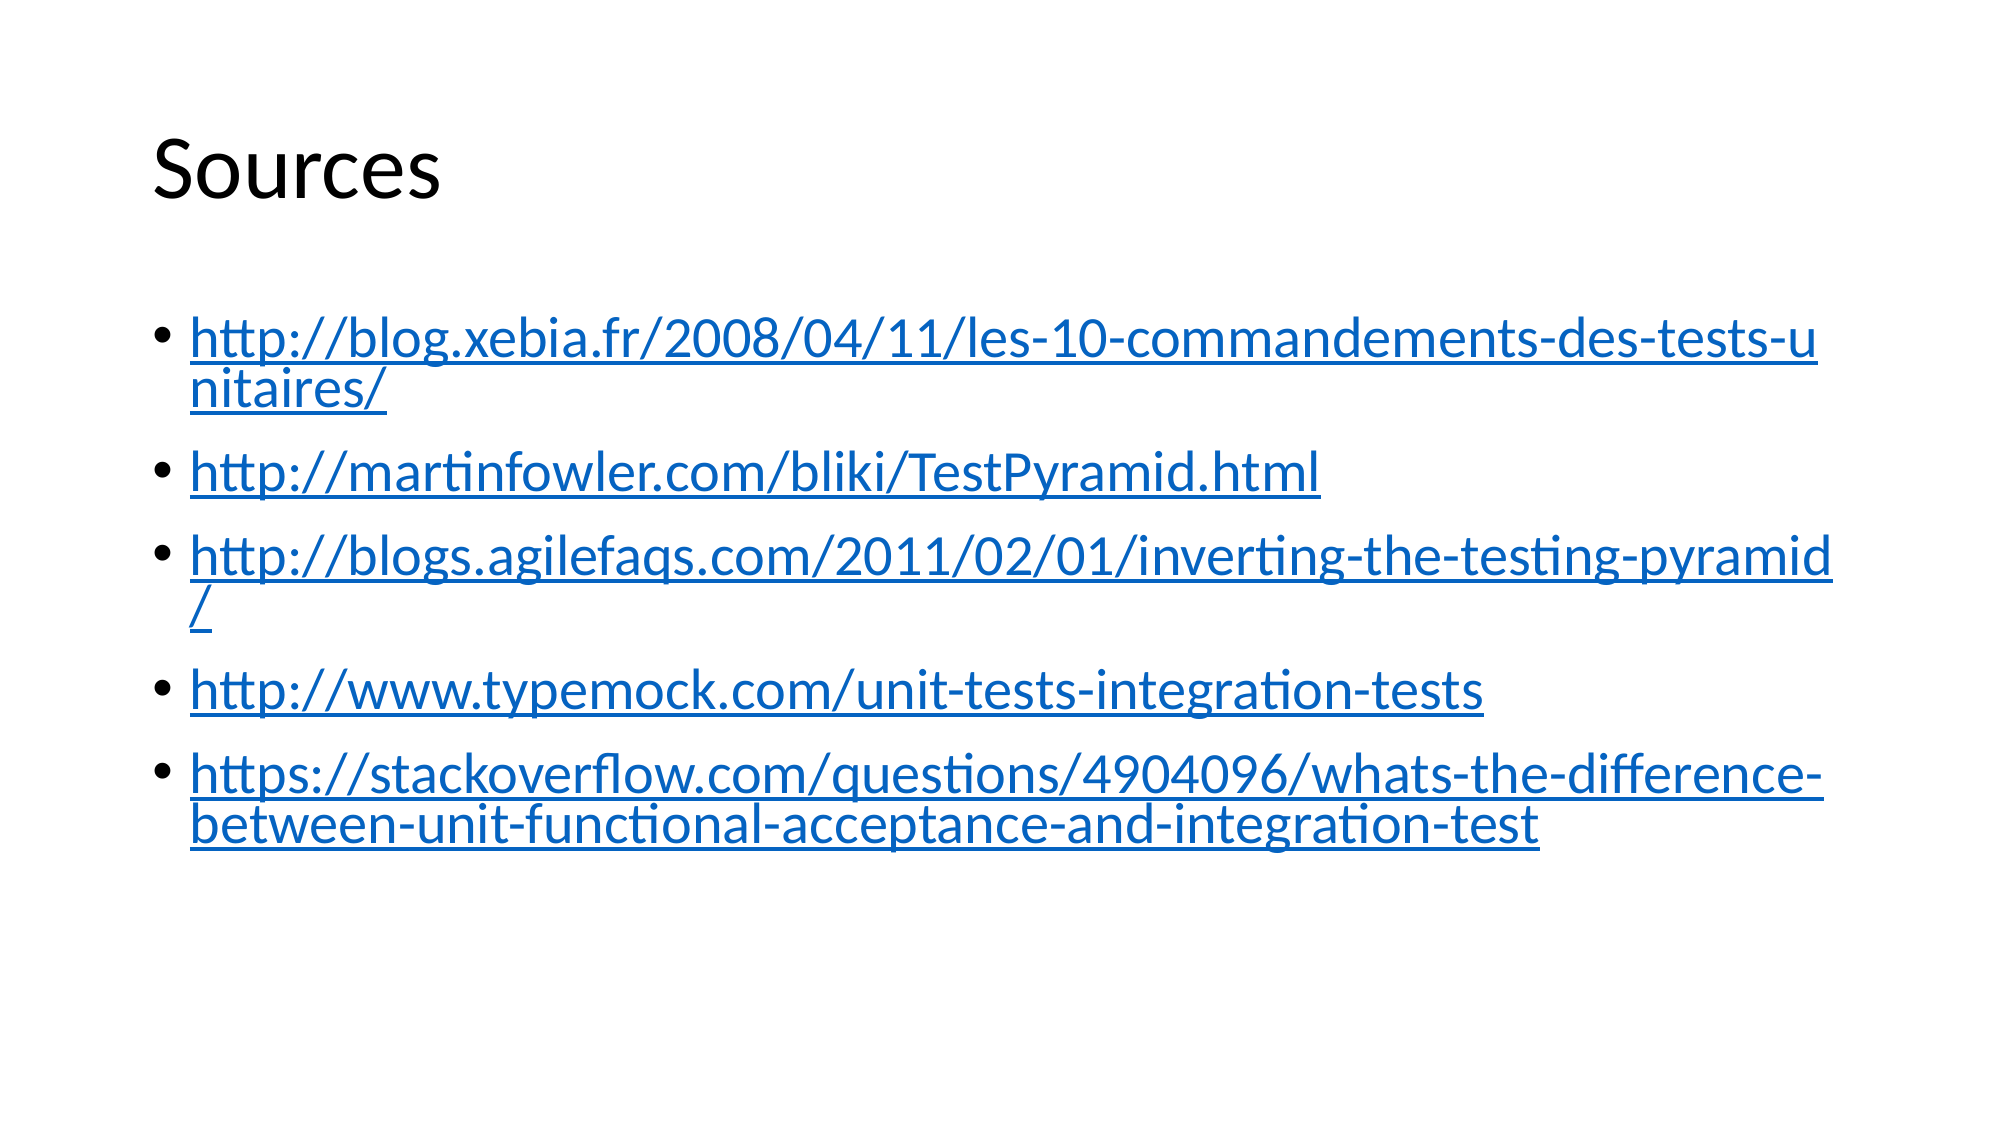

# Sources
http://blog.xebia.fr/2008/04/11/les-10-commandements-des-tests-unitaires/
http://martinfowler.com/bliki/TestPyramid.html
http://blogs.agilefaqs.com/2011/02/01/inverting-the-testing-pyramid/
http://www.typemock.com/unit-tests-integration-tests
https://stackoverflow.com/questions/4904096/whats-the-difference-between-unit-functional-acceptance-and-integration-test